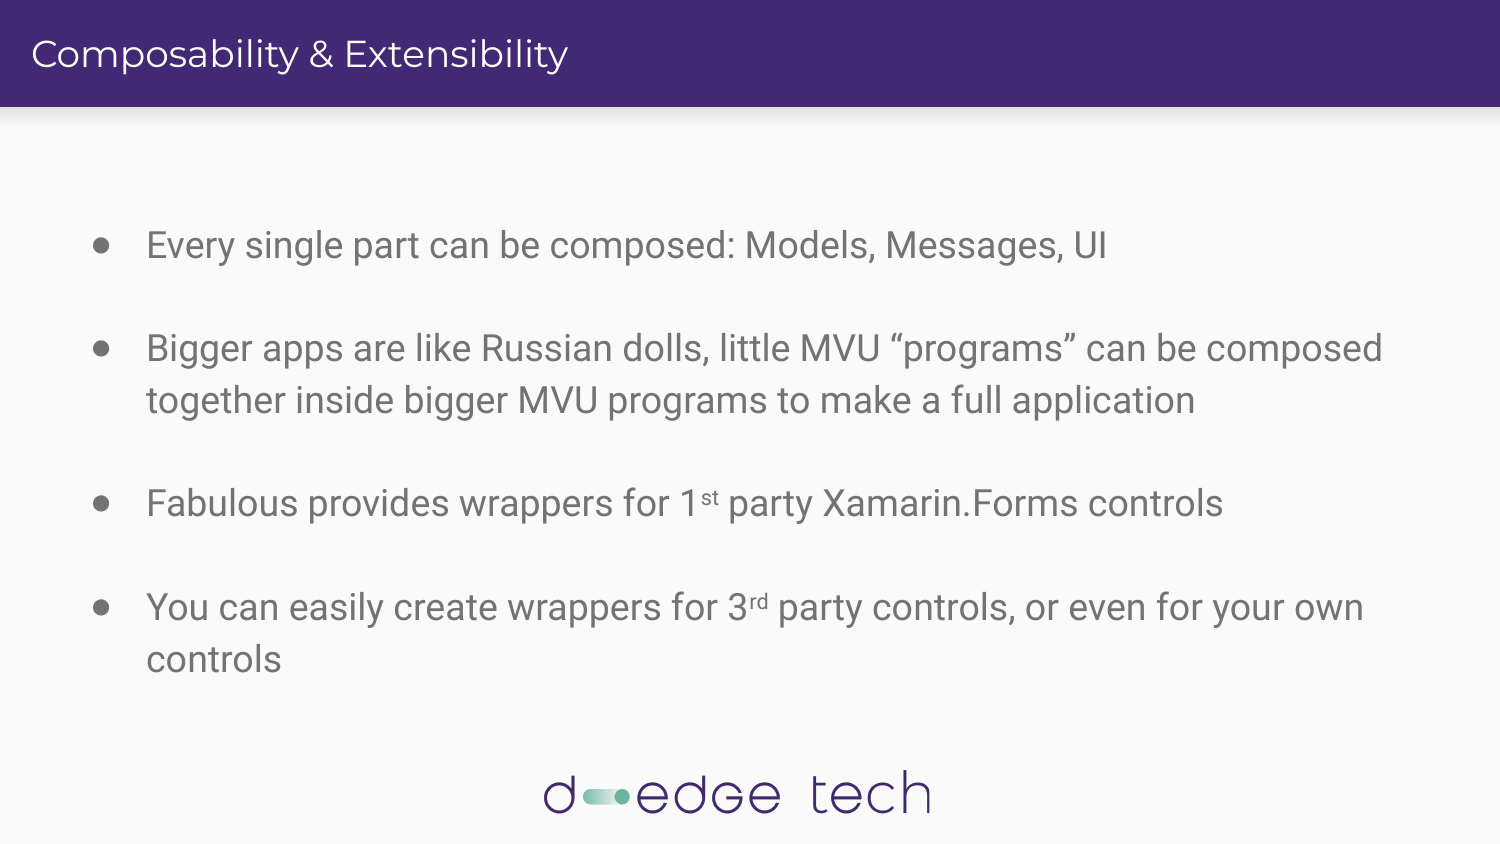

# Composability & Extensibility
Every single part can be composed: Models, Messages, UI

Bigger apps are like Russian dolls, little MVU “programs” can be composed together inside bigger MVU programs to make a full application

Fabulous provides wrappers for 1st party Xamarin.Forms controls

You can easily create wrappers for 3rd party controls, or even for your own controls